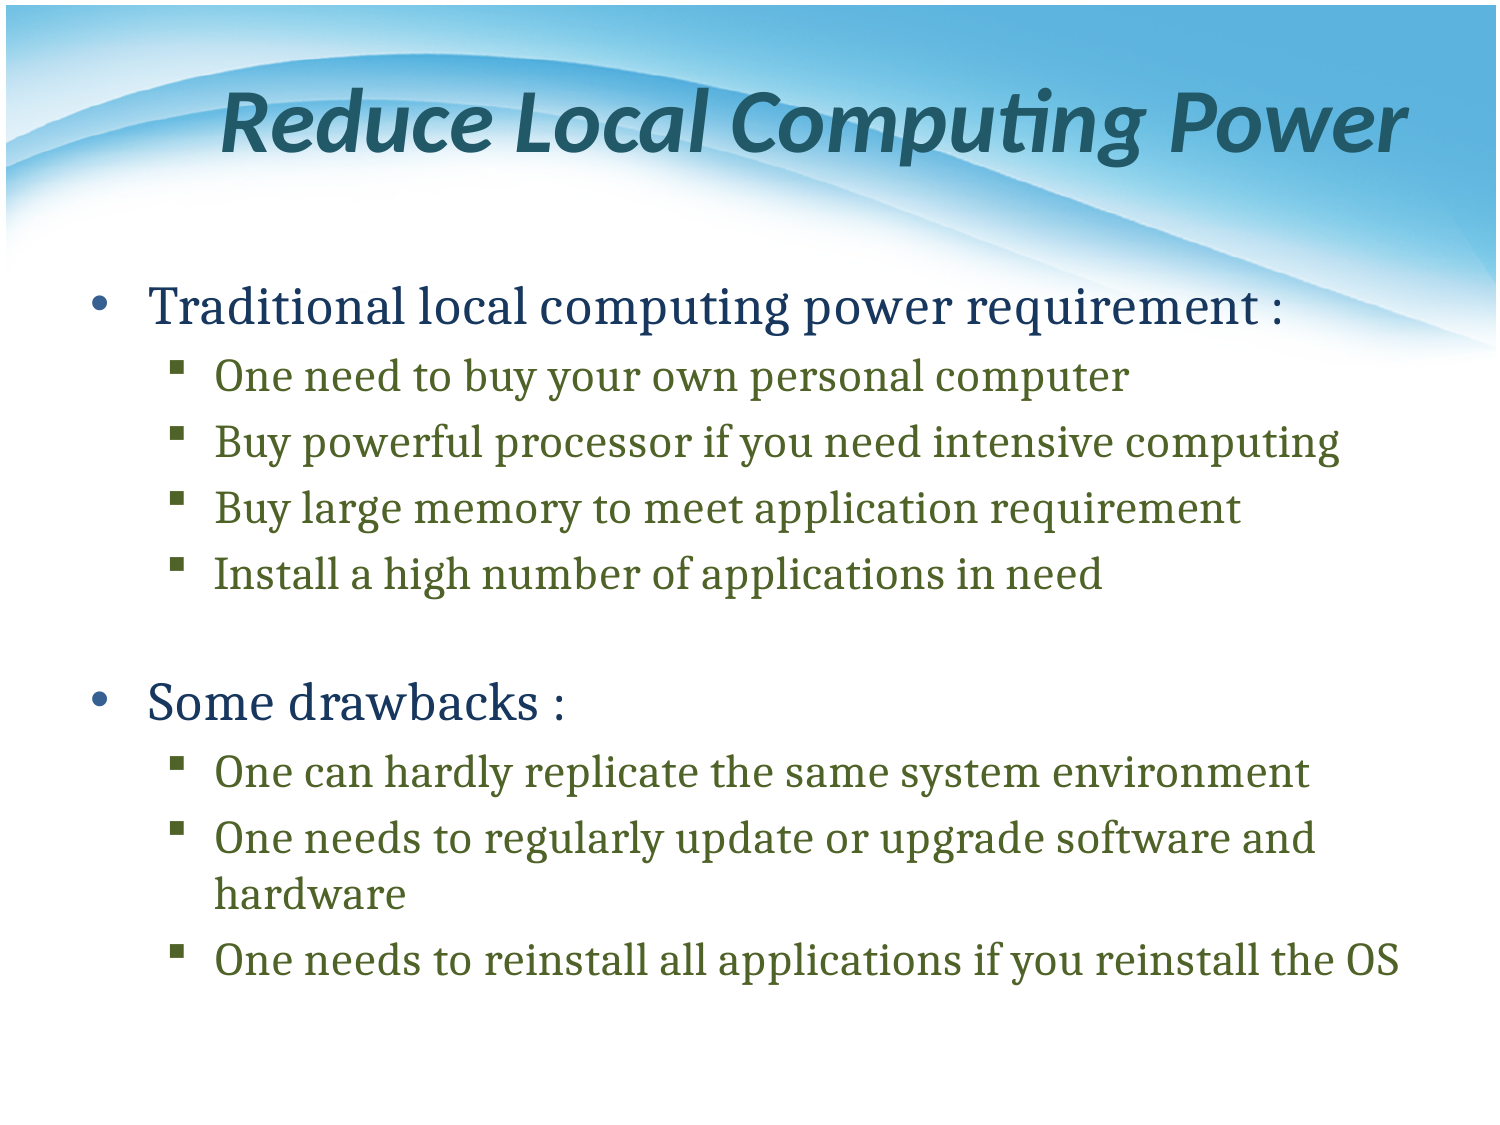

# Reduce Local Computing Power
Traditional local computing power requirement :
One need to buy your own personal computer
Buy powerful processor if you need intensive computing
Buy large memory to meet application requirement
Install a high number of applications in need
Some drawbacks :
One can hardly replicate the same system environment
One needs to regularly update or upgrade software and hardware
One needs to reinstall all applications if you reinstall the OS